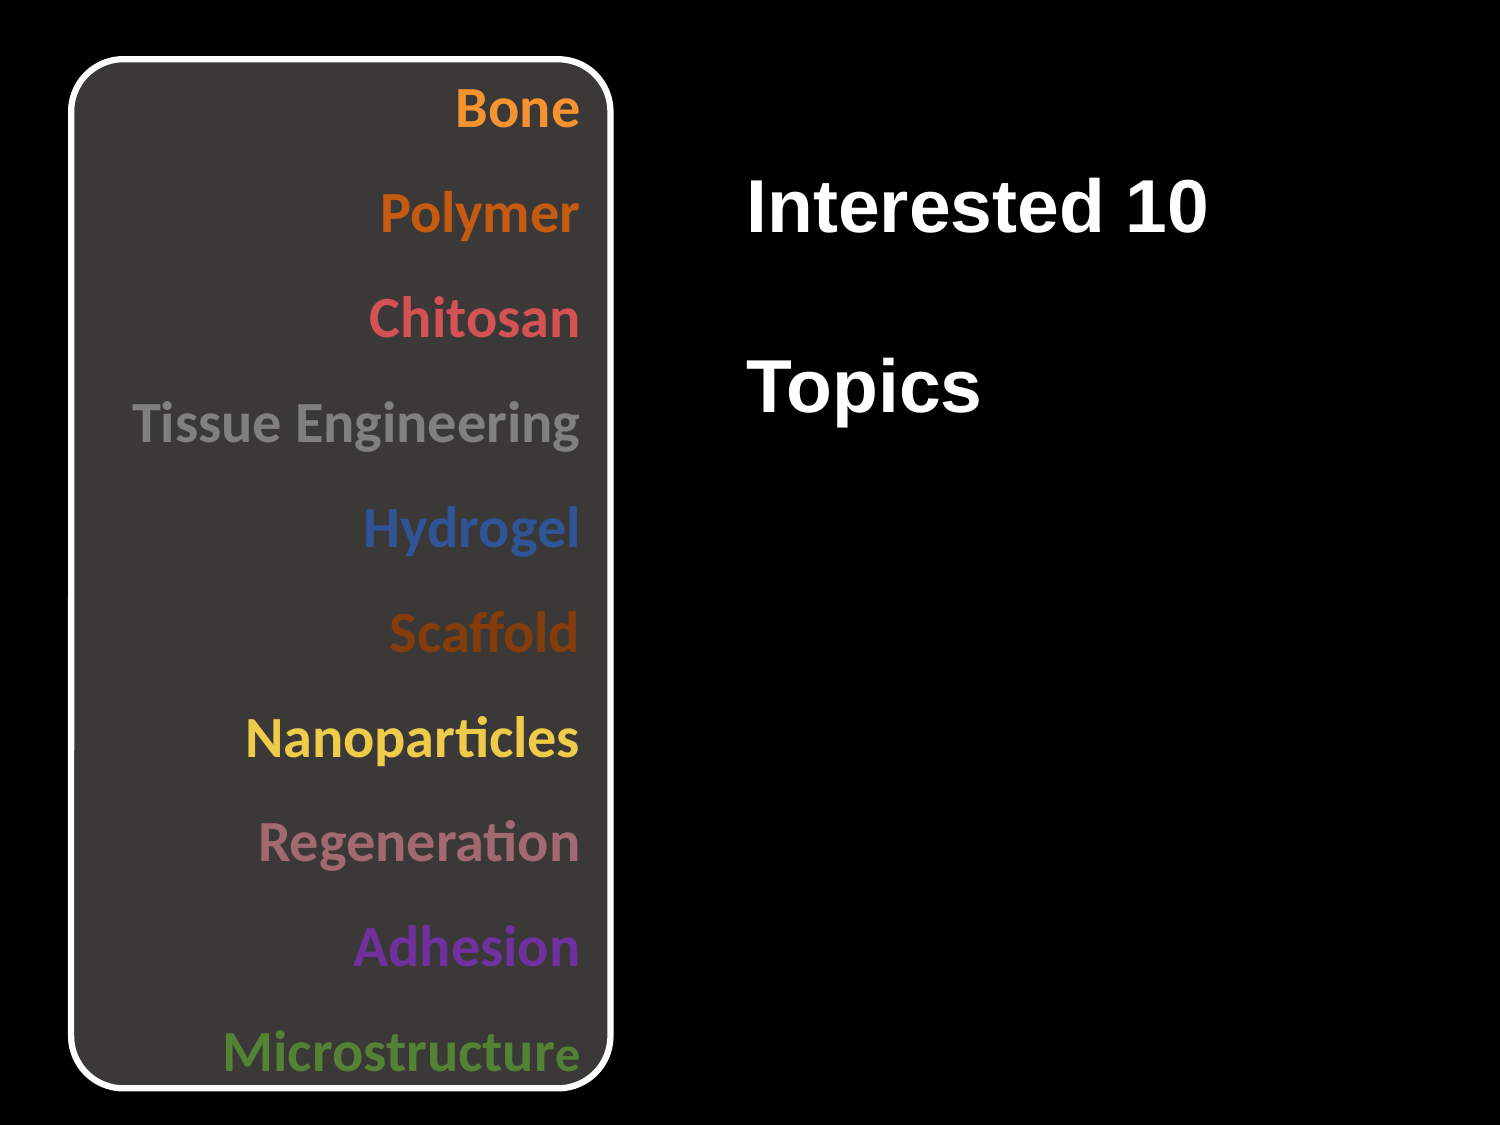

Bone
Polymer
Chitosan
Tissue Engineering
Hydrogel
Scaffold
Nanoparticles
Regeneration
Adhesion
Microstructure

Interested 10

Topics